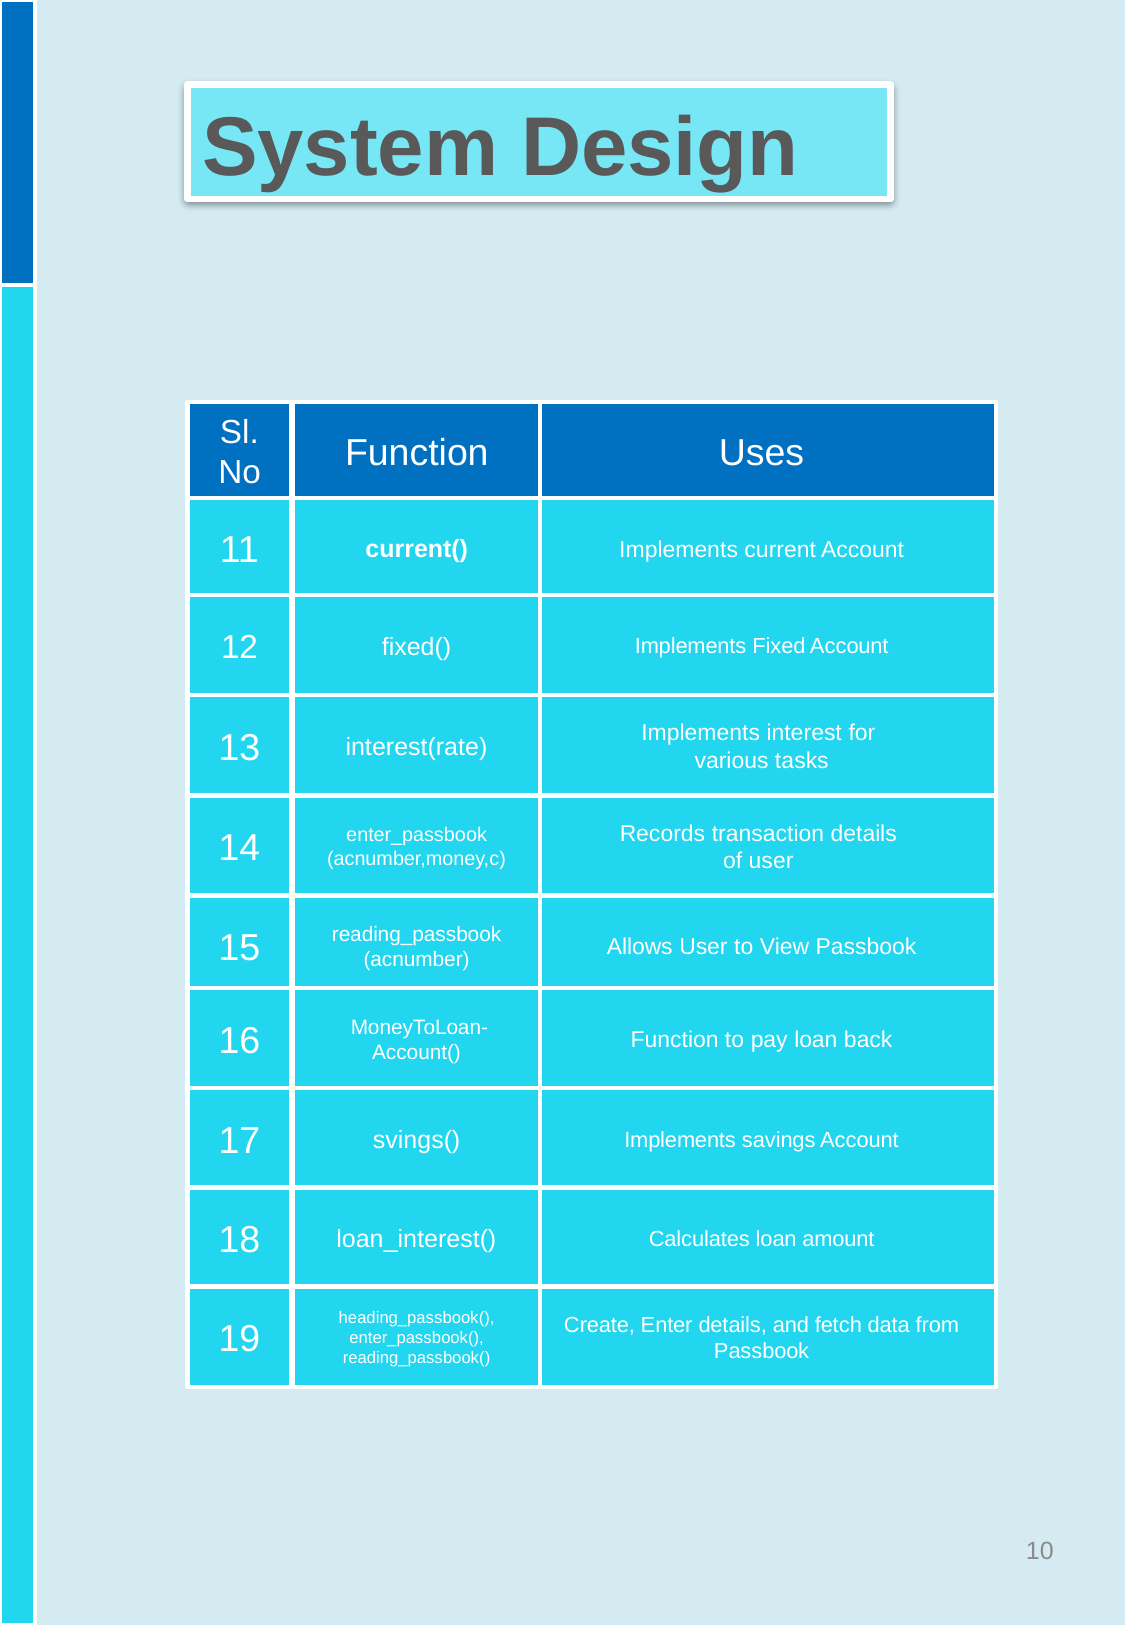

System Design

Sl.
No
Function
Uses
Implements current Account
11
current()
Implements Fixed Account
12
fixed()
Implements interest for
various tasks
13
interest(rate)
Records transaction details
of user
14
enter_passbook
(acnumber,money,c)
Allows User to View Passbook
15
reading_passbook
(acnumber)
Function to pay loan back
16
 MoneyToLoan-Account()
Implements savings Account
17
svings()
Calculates loan amount
18
loan_interest()
Create, Enter details, and fetch data from Passbook
19
heading_passbook(), enter_passbook(), reading_passbook()
10